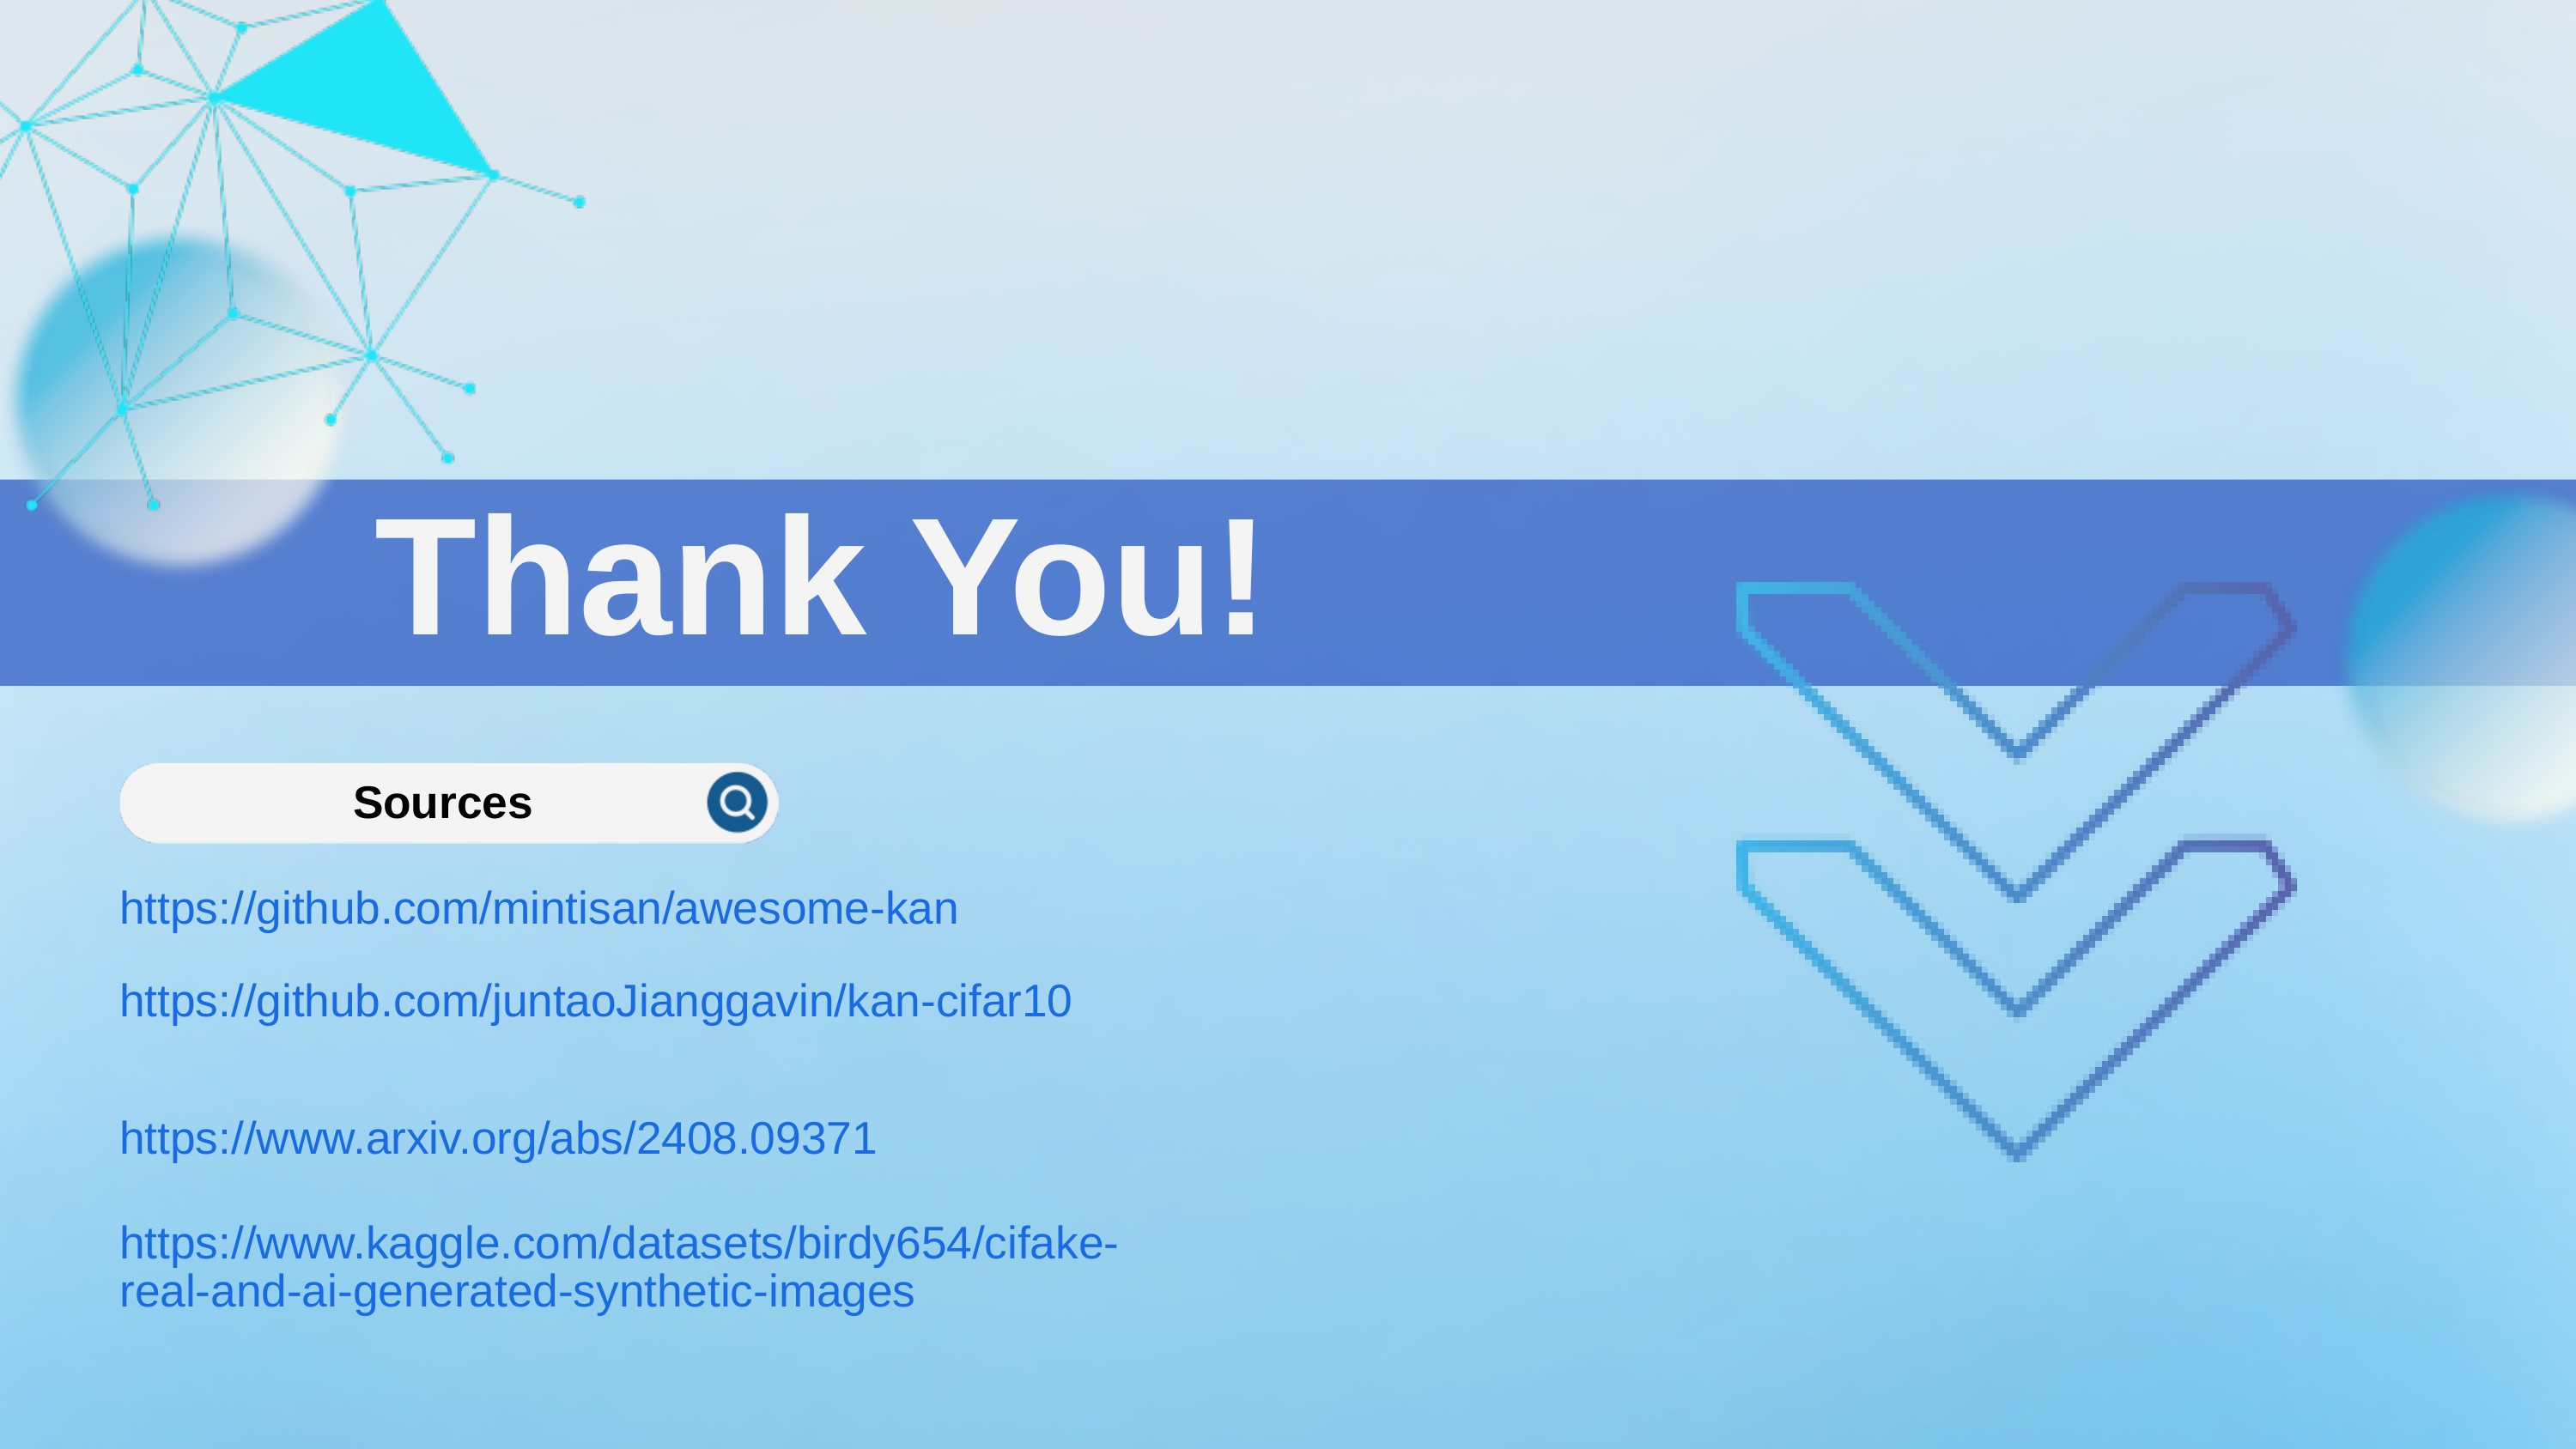

Thank You!

Sources
https://github.com/mintisan/awesome-kan
https://github.com/juntaoJianggavin/kan-cifar10
https://www.arxiv.org/abs/2408.09371
https://www.kaggle.com/datasets/birdy654/cifake-real-and-ai-generated-synthetic-images